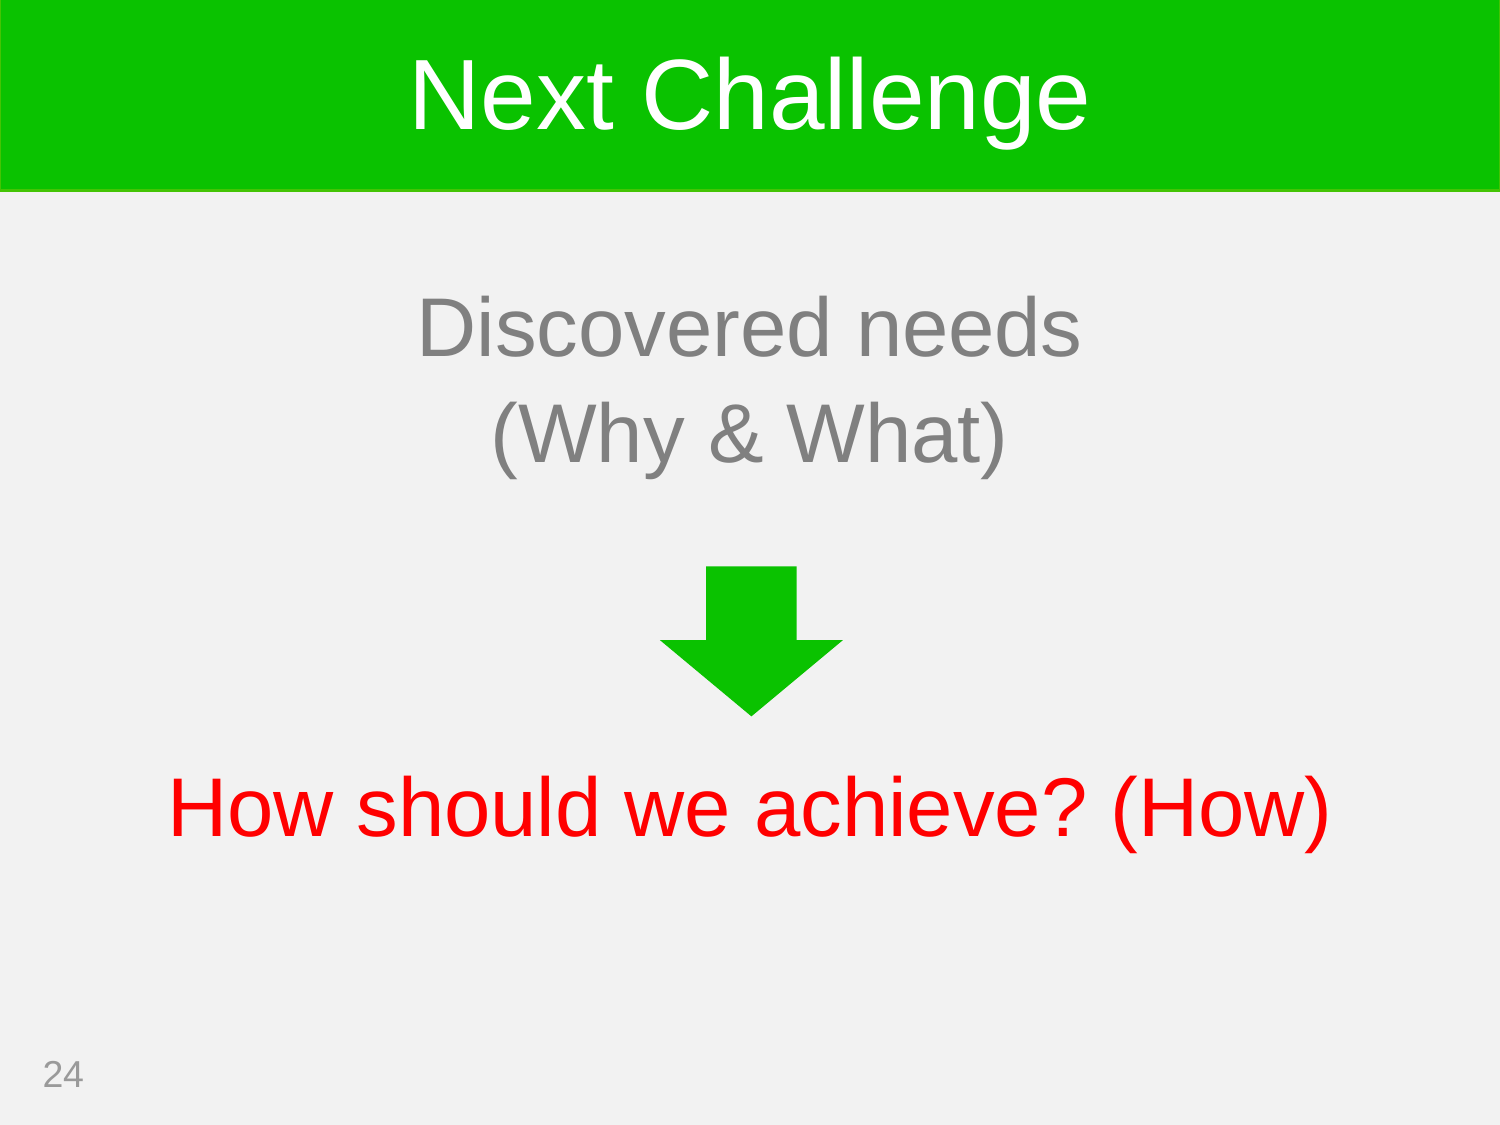

# Next Challenge
Discovered needs
(Why & What)

How should we achieve? (How)
24